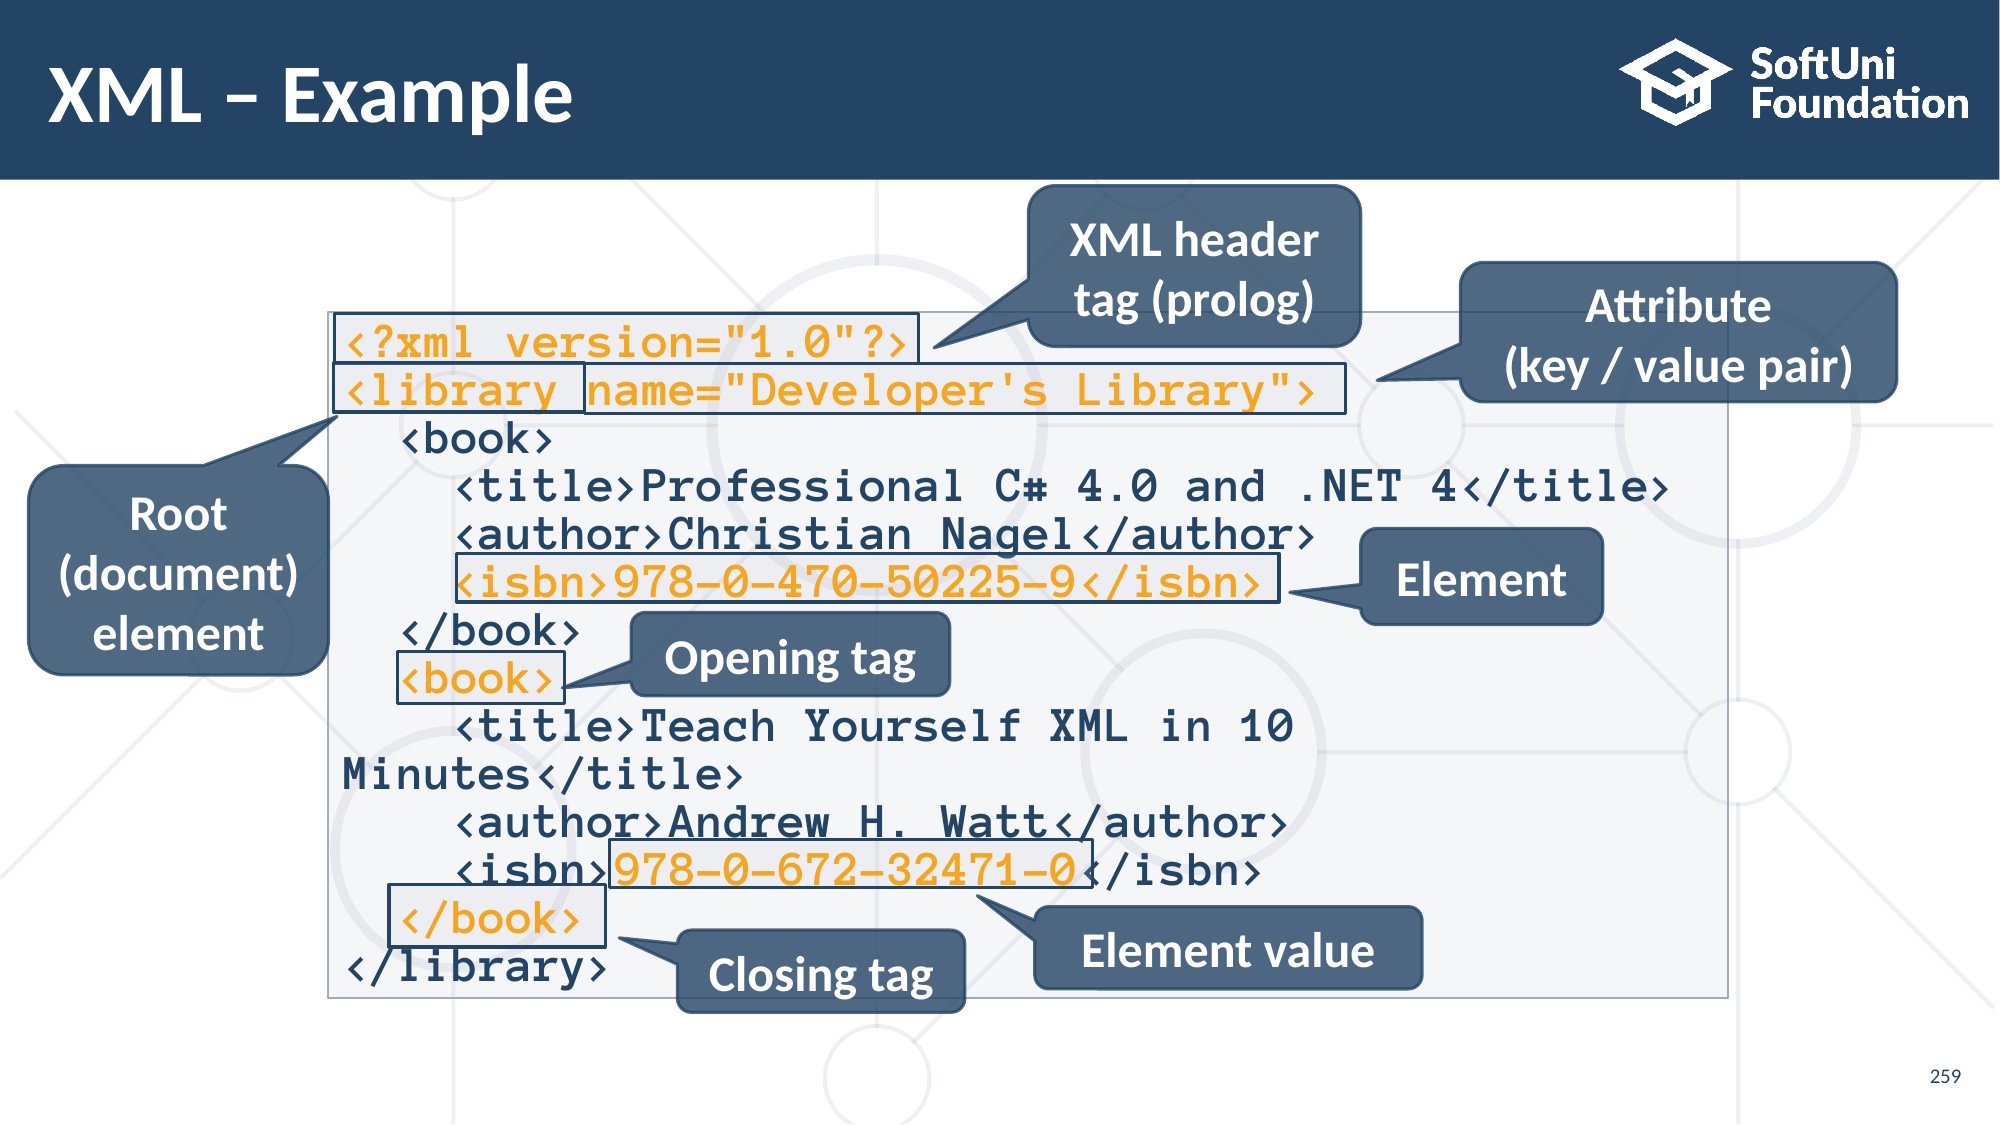

# XML – Example
XML header tag (prolog)
Attribute
(key / value pair)
<?xml version="1.0"?>
<library name="Developer's Library">
  <book>
    <title>Professional C# 4.0 and .NET 4</title>
    <author>Christian Nagel</author>
    <isbn>978-0-470-50225-9</isbn>
  </book>
  <book>
    <title>Teach Yourself XML in 10 Minutes</title>
    <author>Andrew H. Watt</author>
    <isbn>978-0-672-32471-0</isbn>
  </book>
</library>

Root (document) element
Element
Opening tag
Element value
Closing tag
259